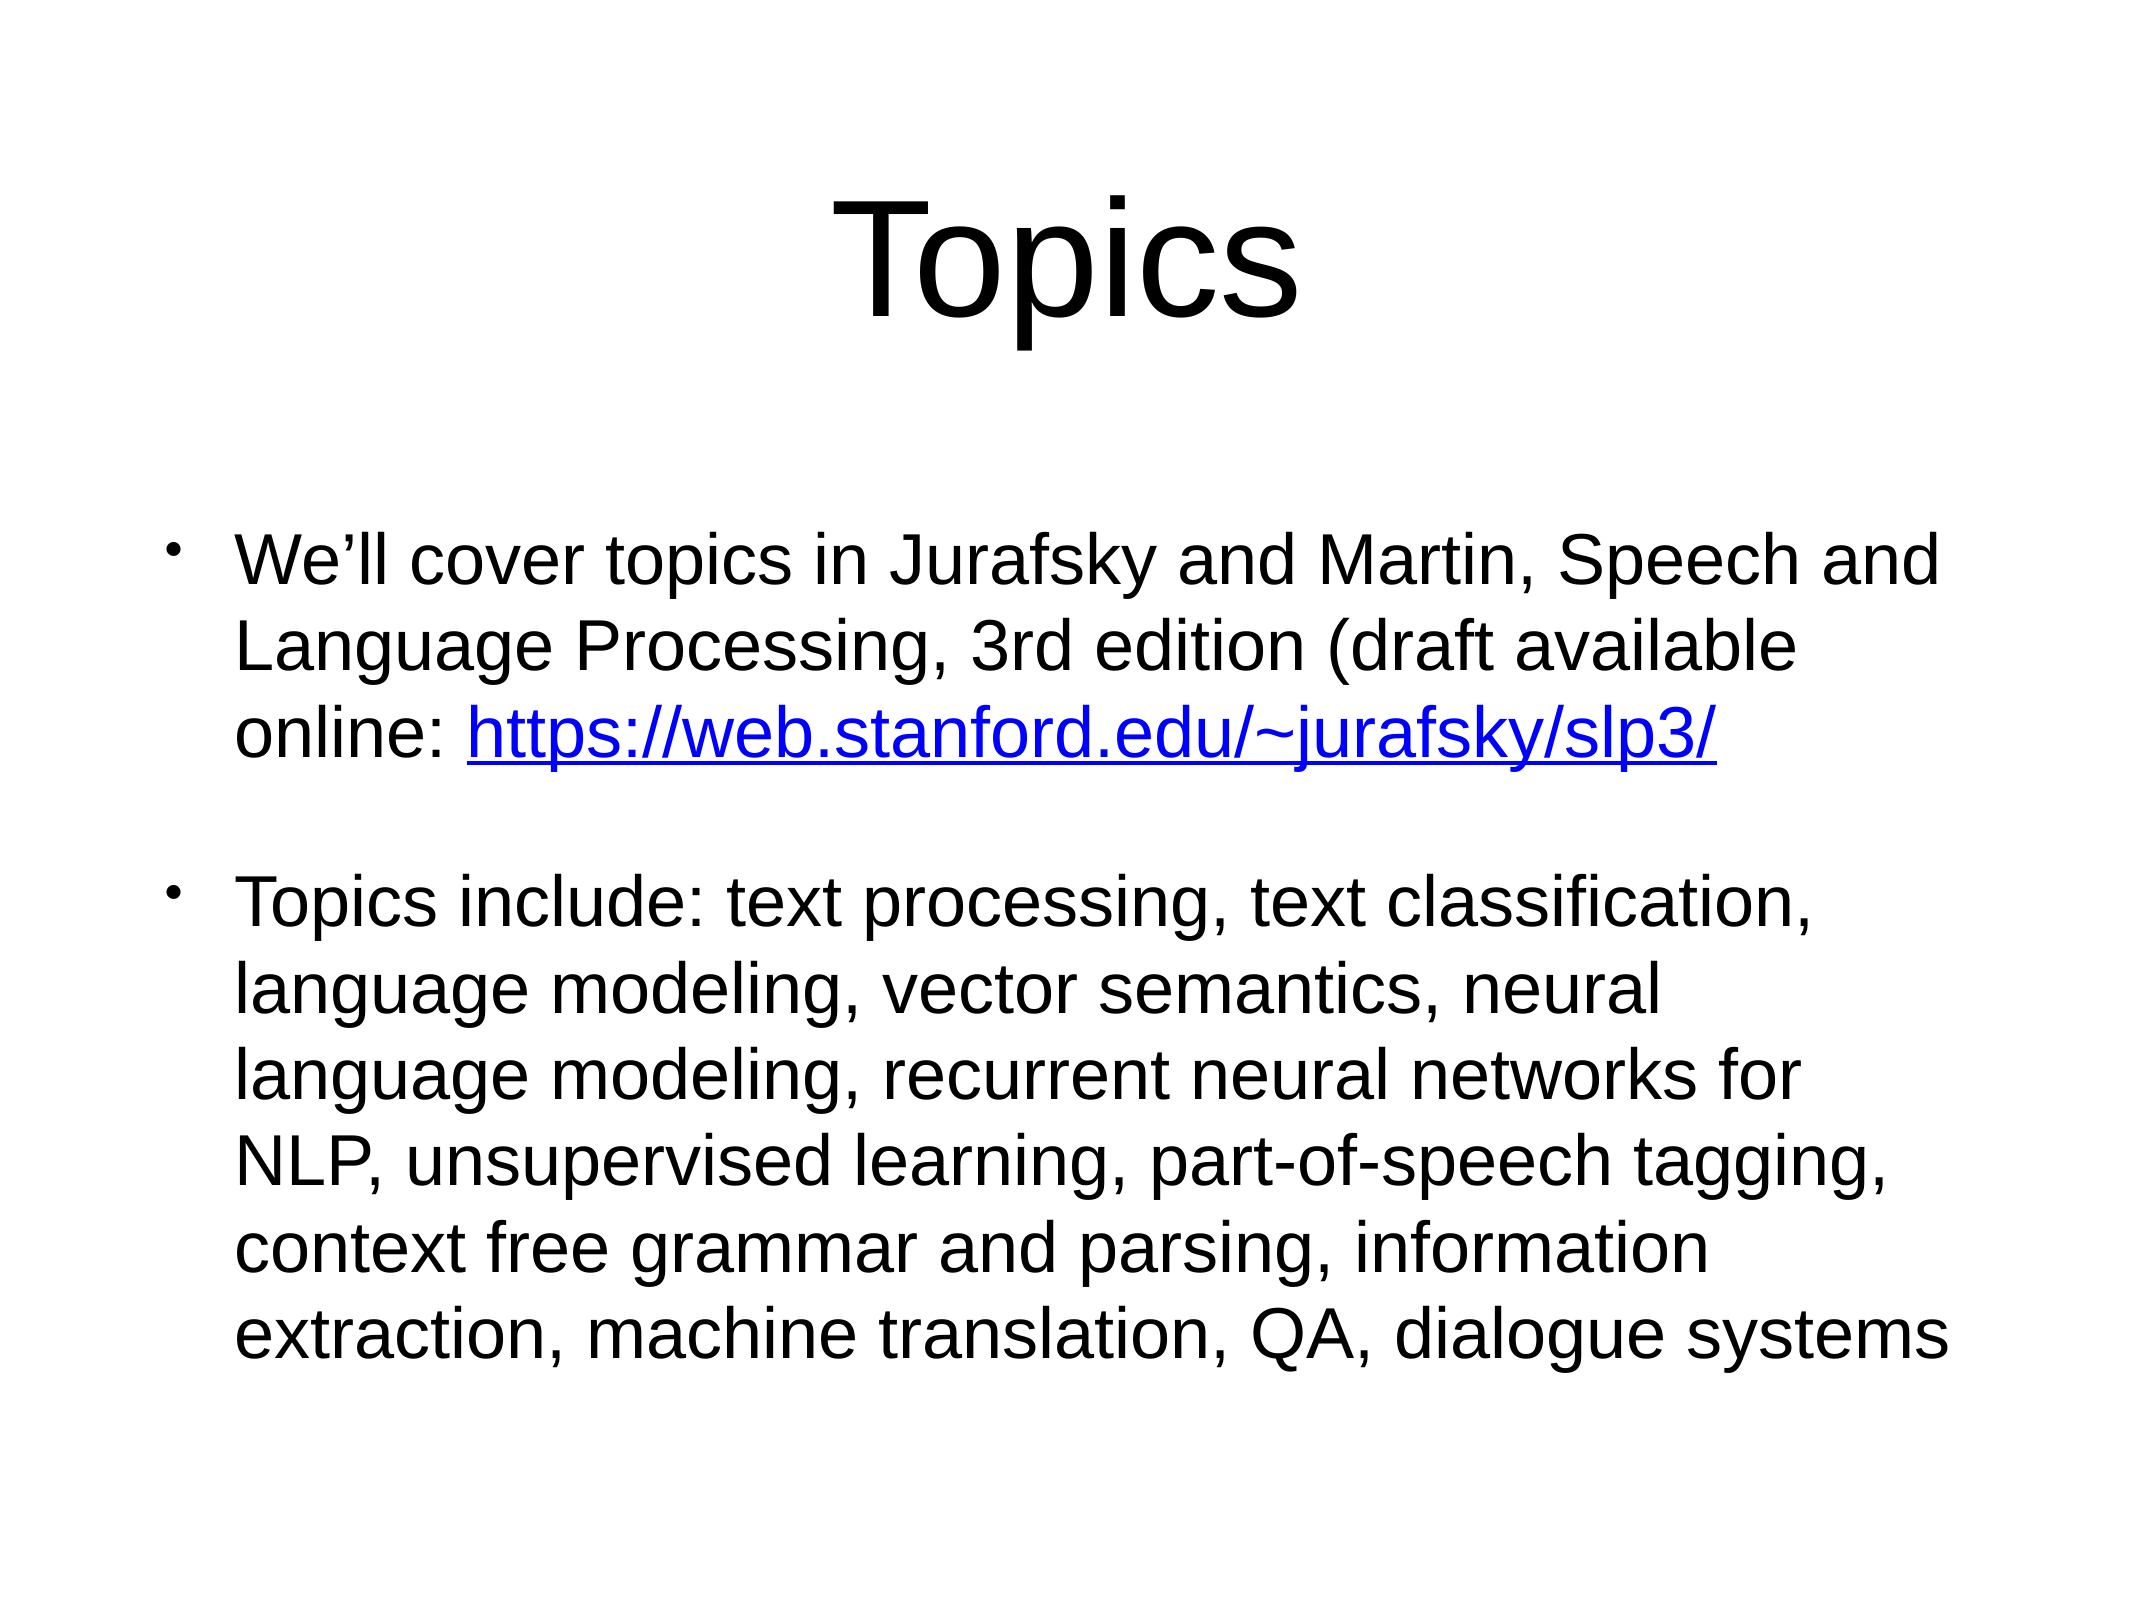

# Topics
We’ll cover topics in Jurafsky and Martin, Speech and Language Processing, 3rd edition (draft available online: https://web.stanford.edu/~jurafsky/slp3/
Topics include: text processing, text classification, language modeling, vector semantics, neural language modeling, recurrent neural networks for NLP, unsupervised learning, part-of-speech tagging, context free grammar and parsing, information extraction, machine translation, QA, dialogue systems